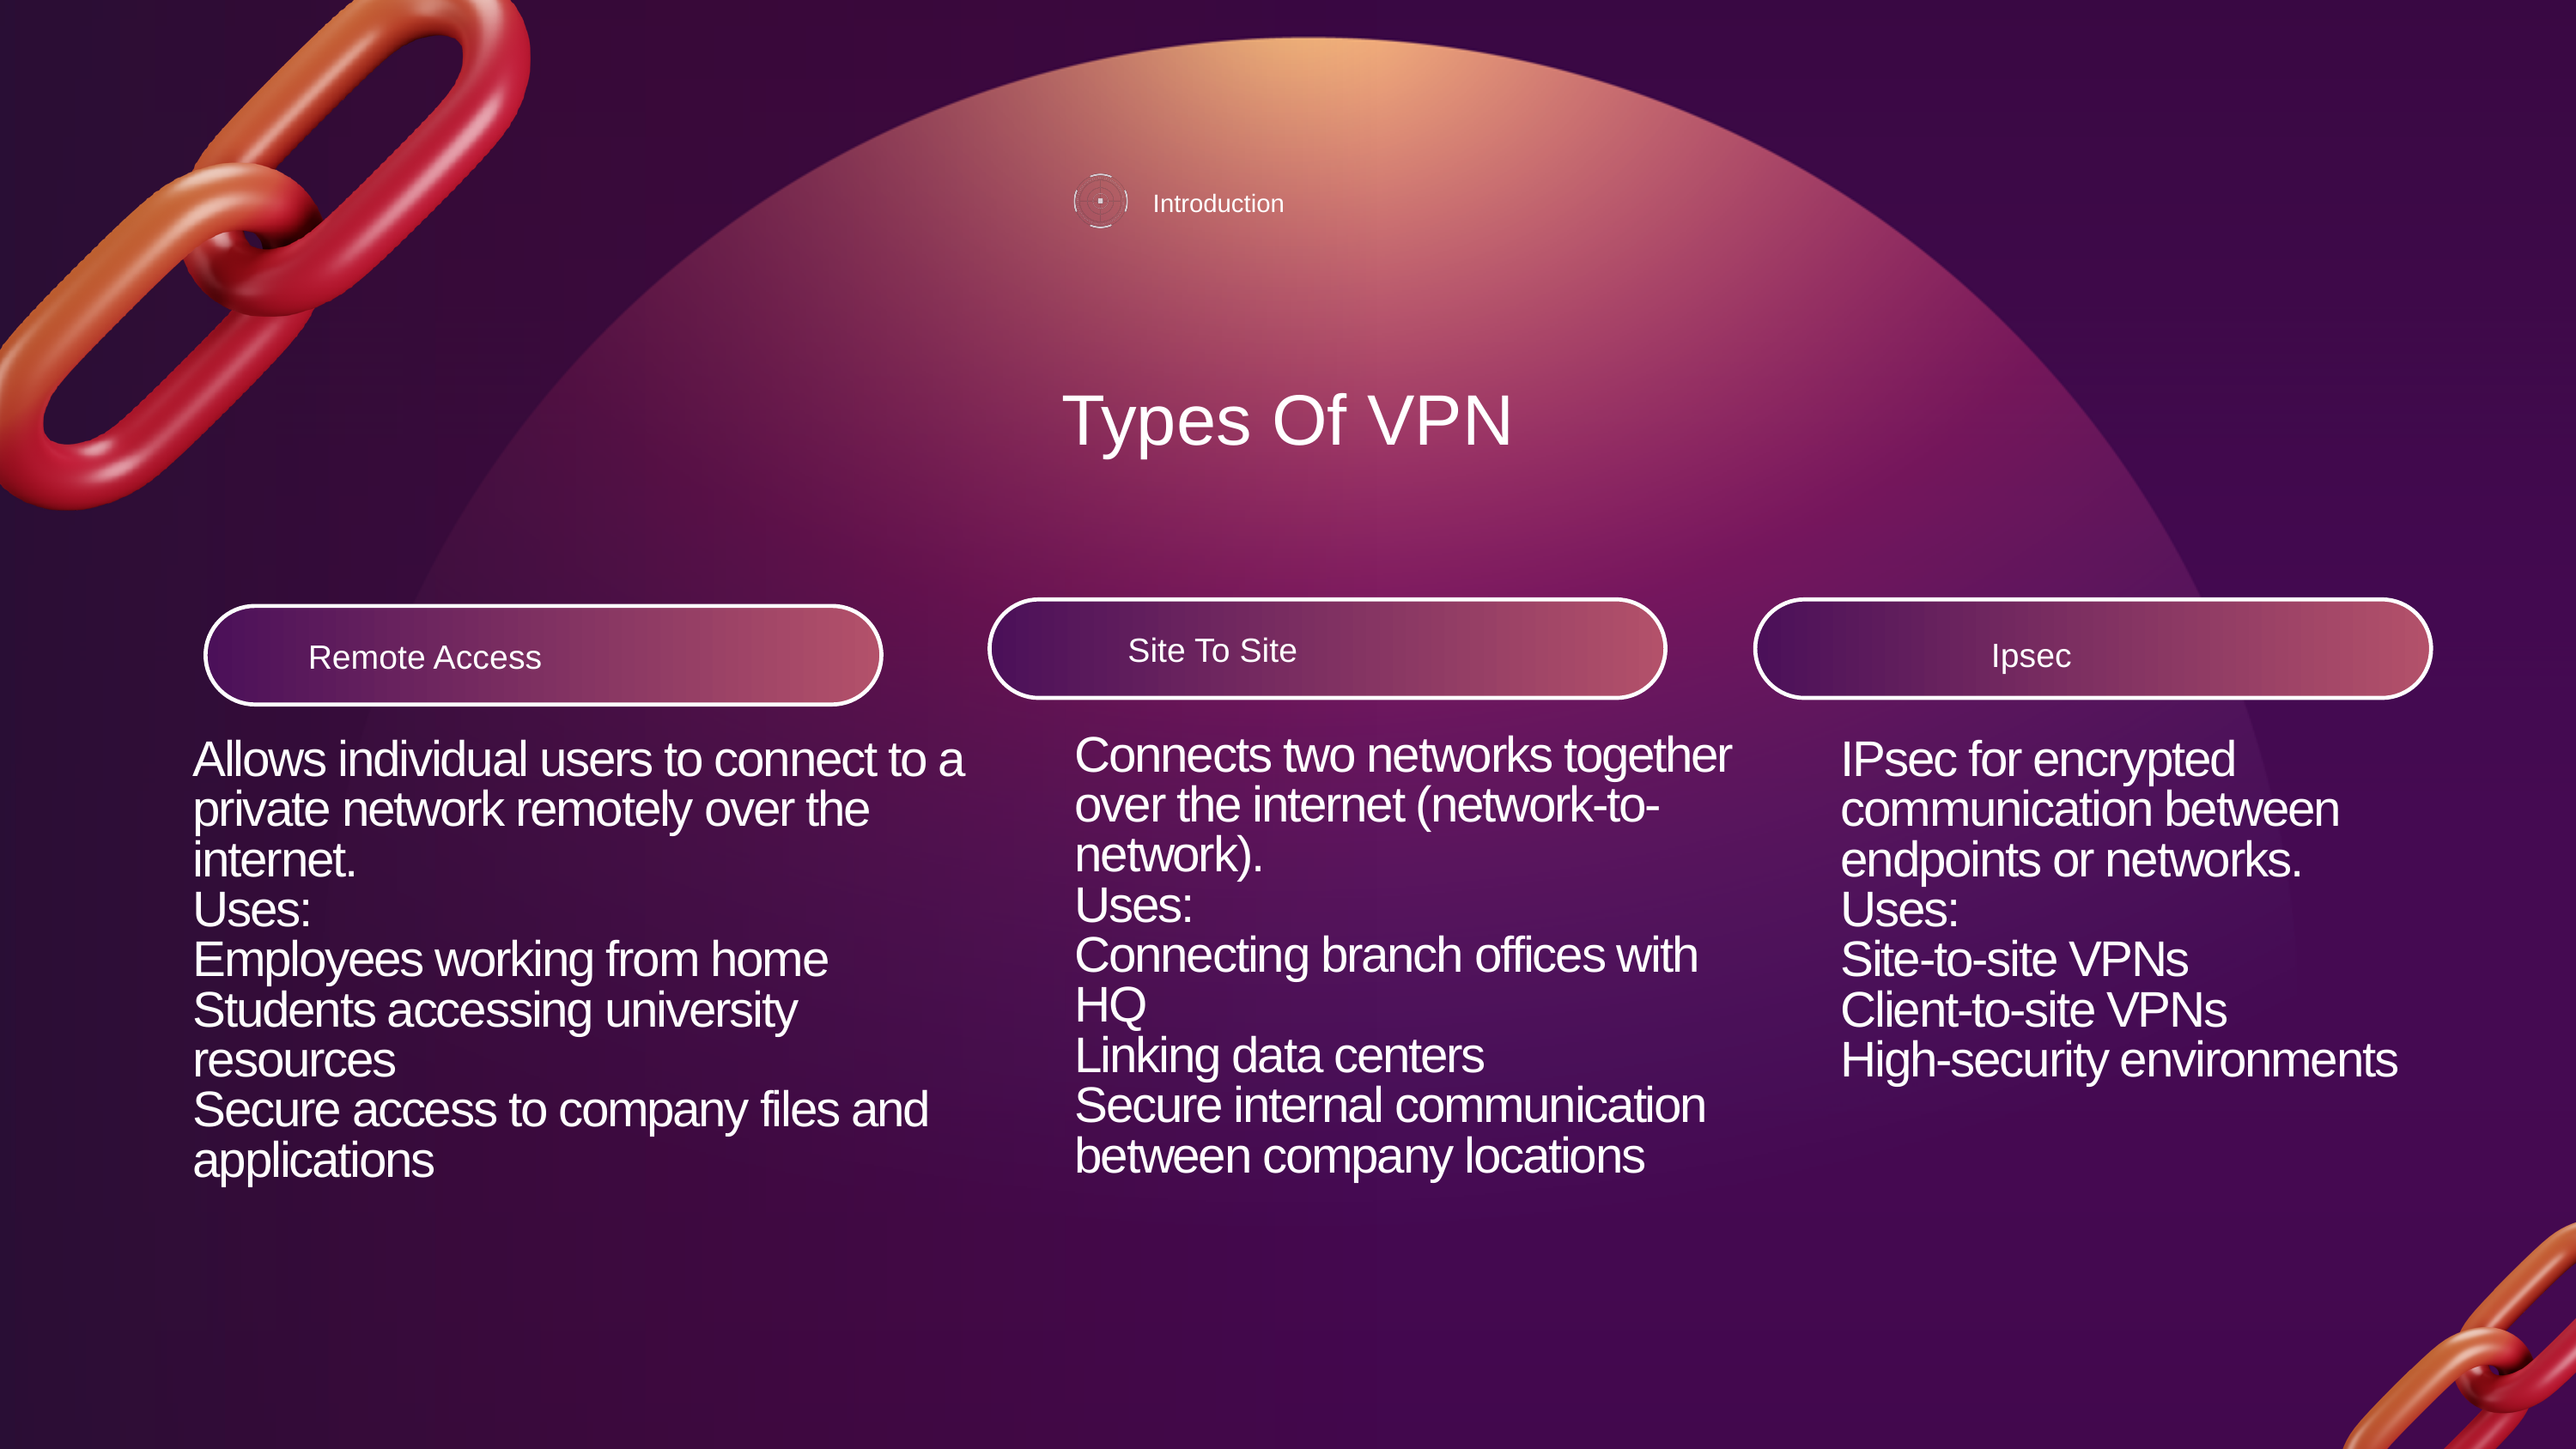

Introduction
Types Of VPN

Site To Site
Ipsec
Remote Access
Connects two networks together over the internet (network-to-network).
Uses:
Connecting branch offices with HQ
Linking data centers
Secure internal communication between company locations
Allows individual users to connect to a private network remotely over the internet.
Uses:
Employees working from home
Students accessing university resources
Secure access to company files and applications
IPsec for encrypted communication between endpoints or networks.
Uses:
Site-to-site VPNs
Client-to-site VPNs
High-security environments